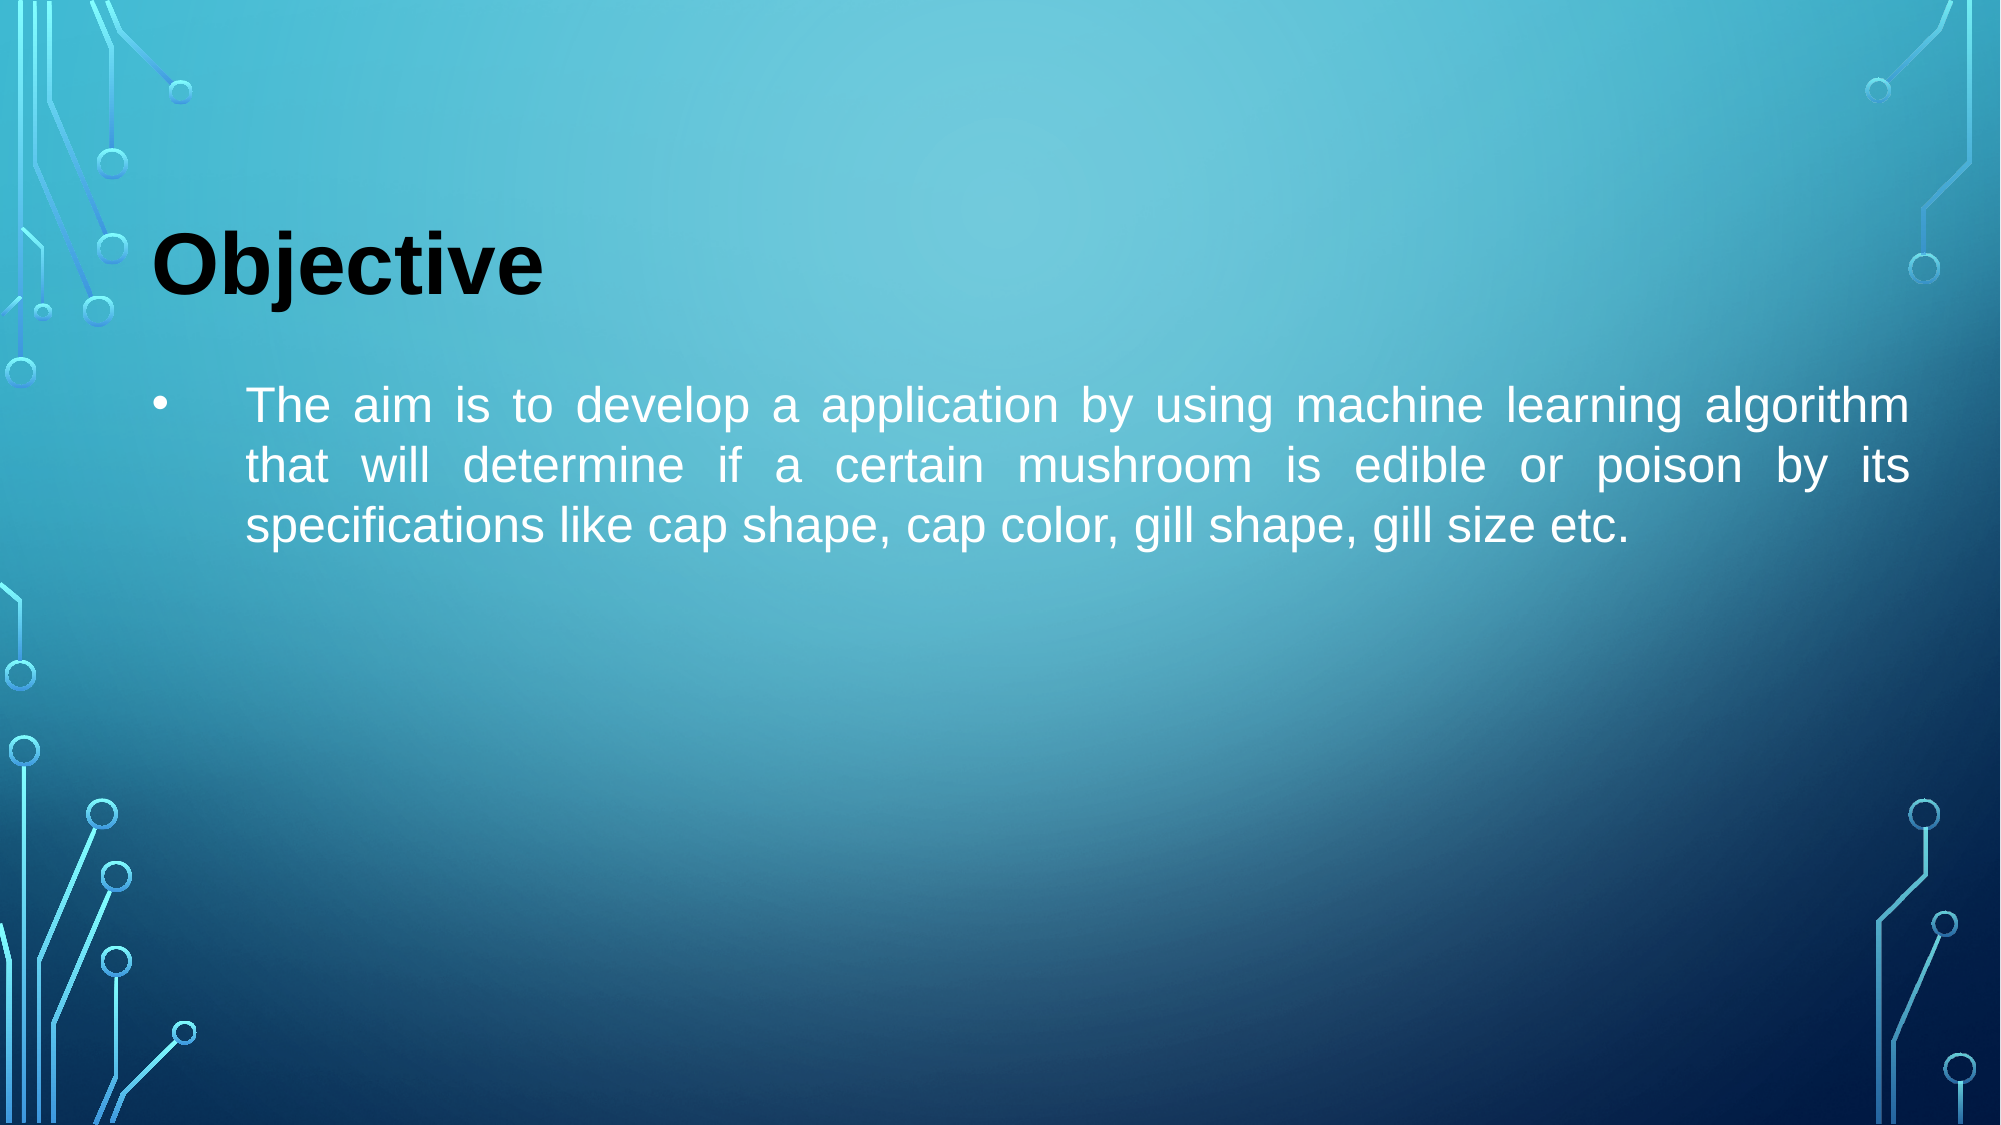

Objective

The aim is to develop a application by using machine learning algorithm that will determine if a certain mushroom is edible or poison by its specifications like cap shape, cap color, gill shape, gill size etc.